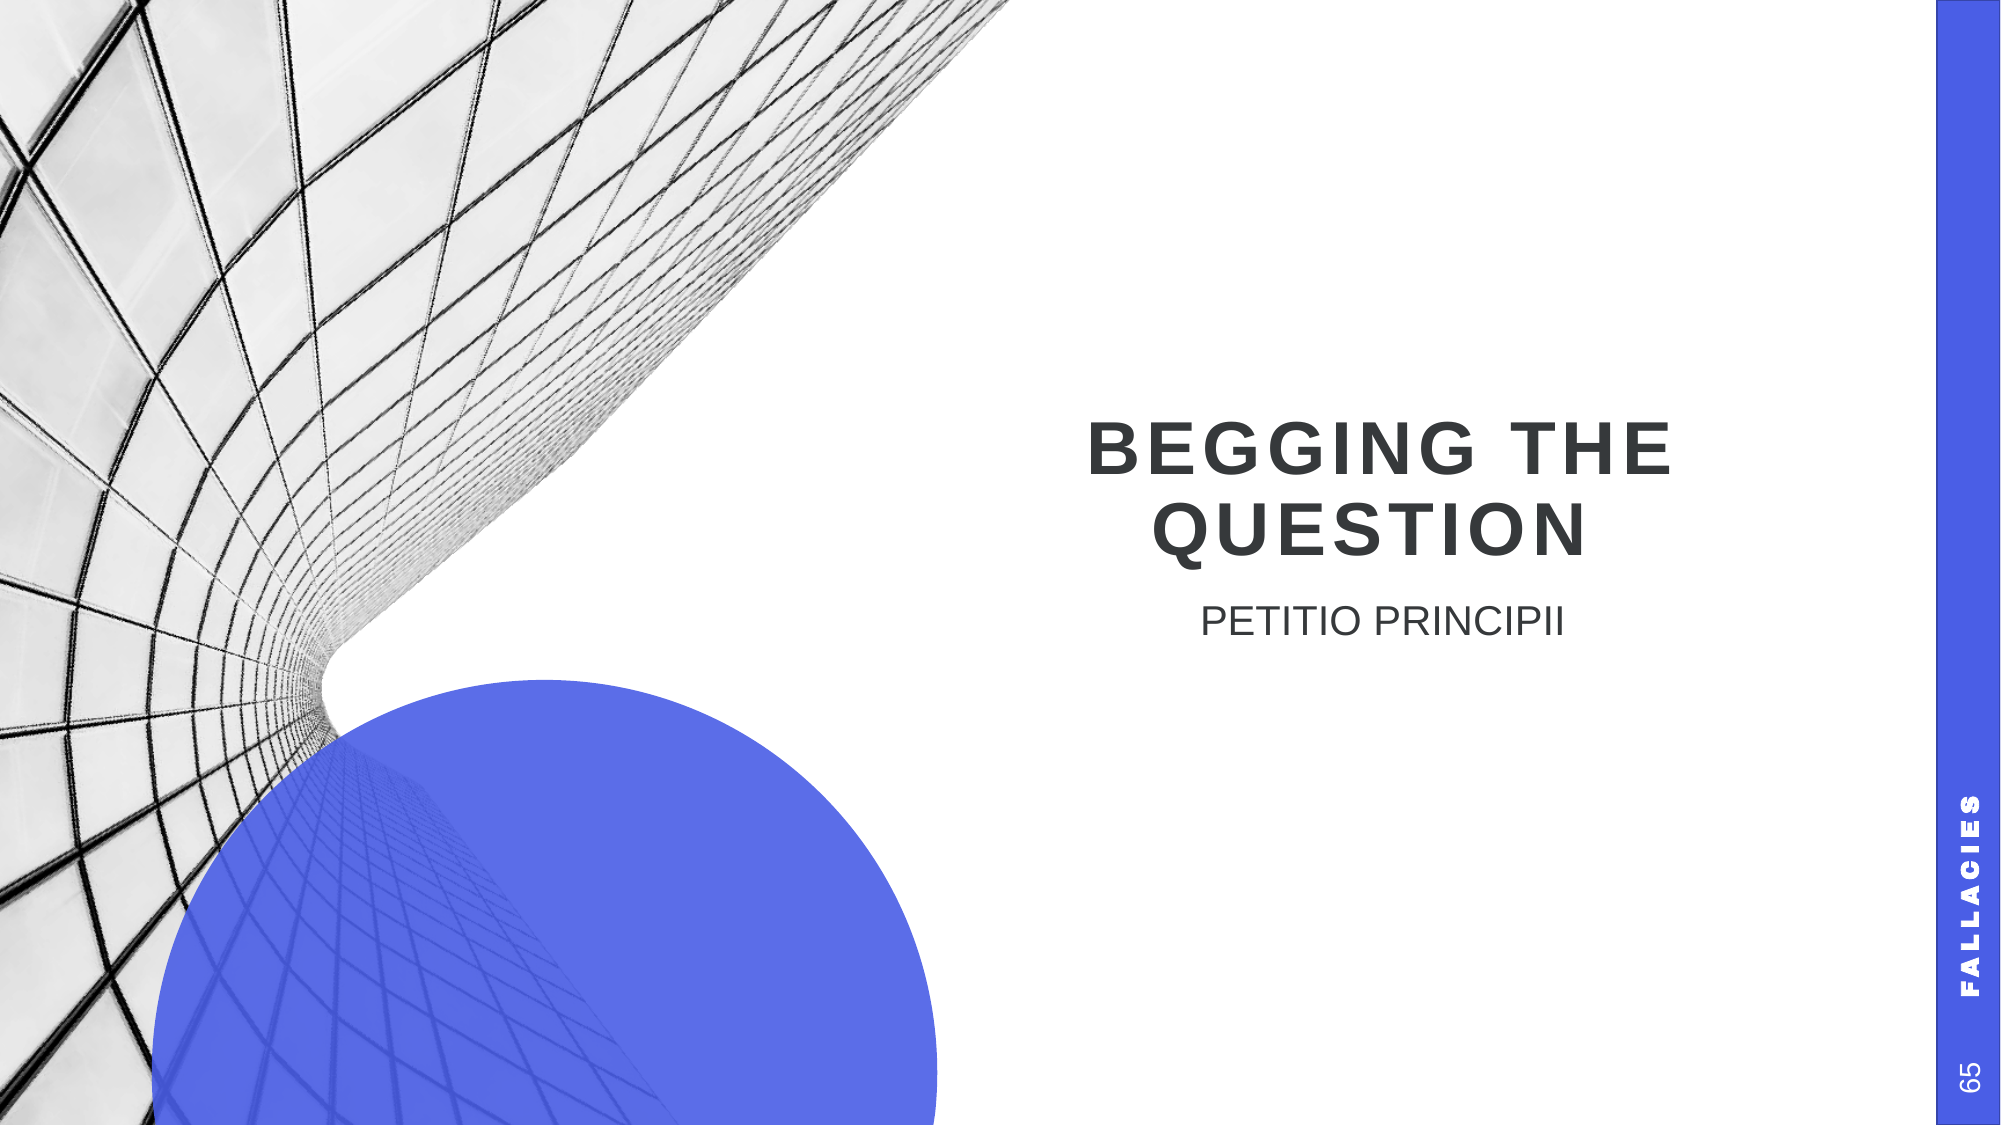

# Begging the Question
Fallacies
Petitio Principii
65